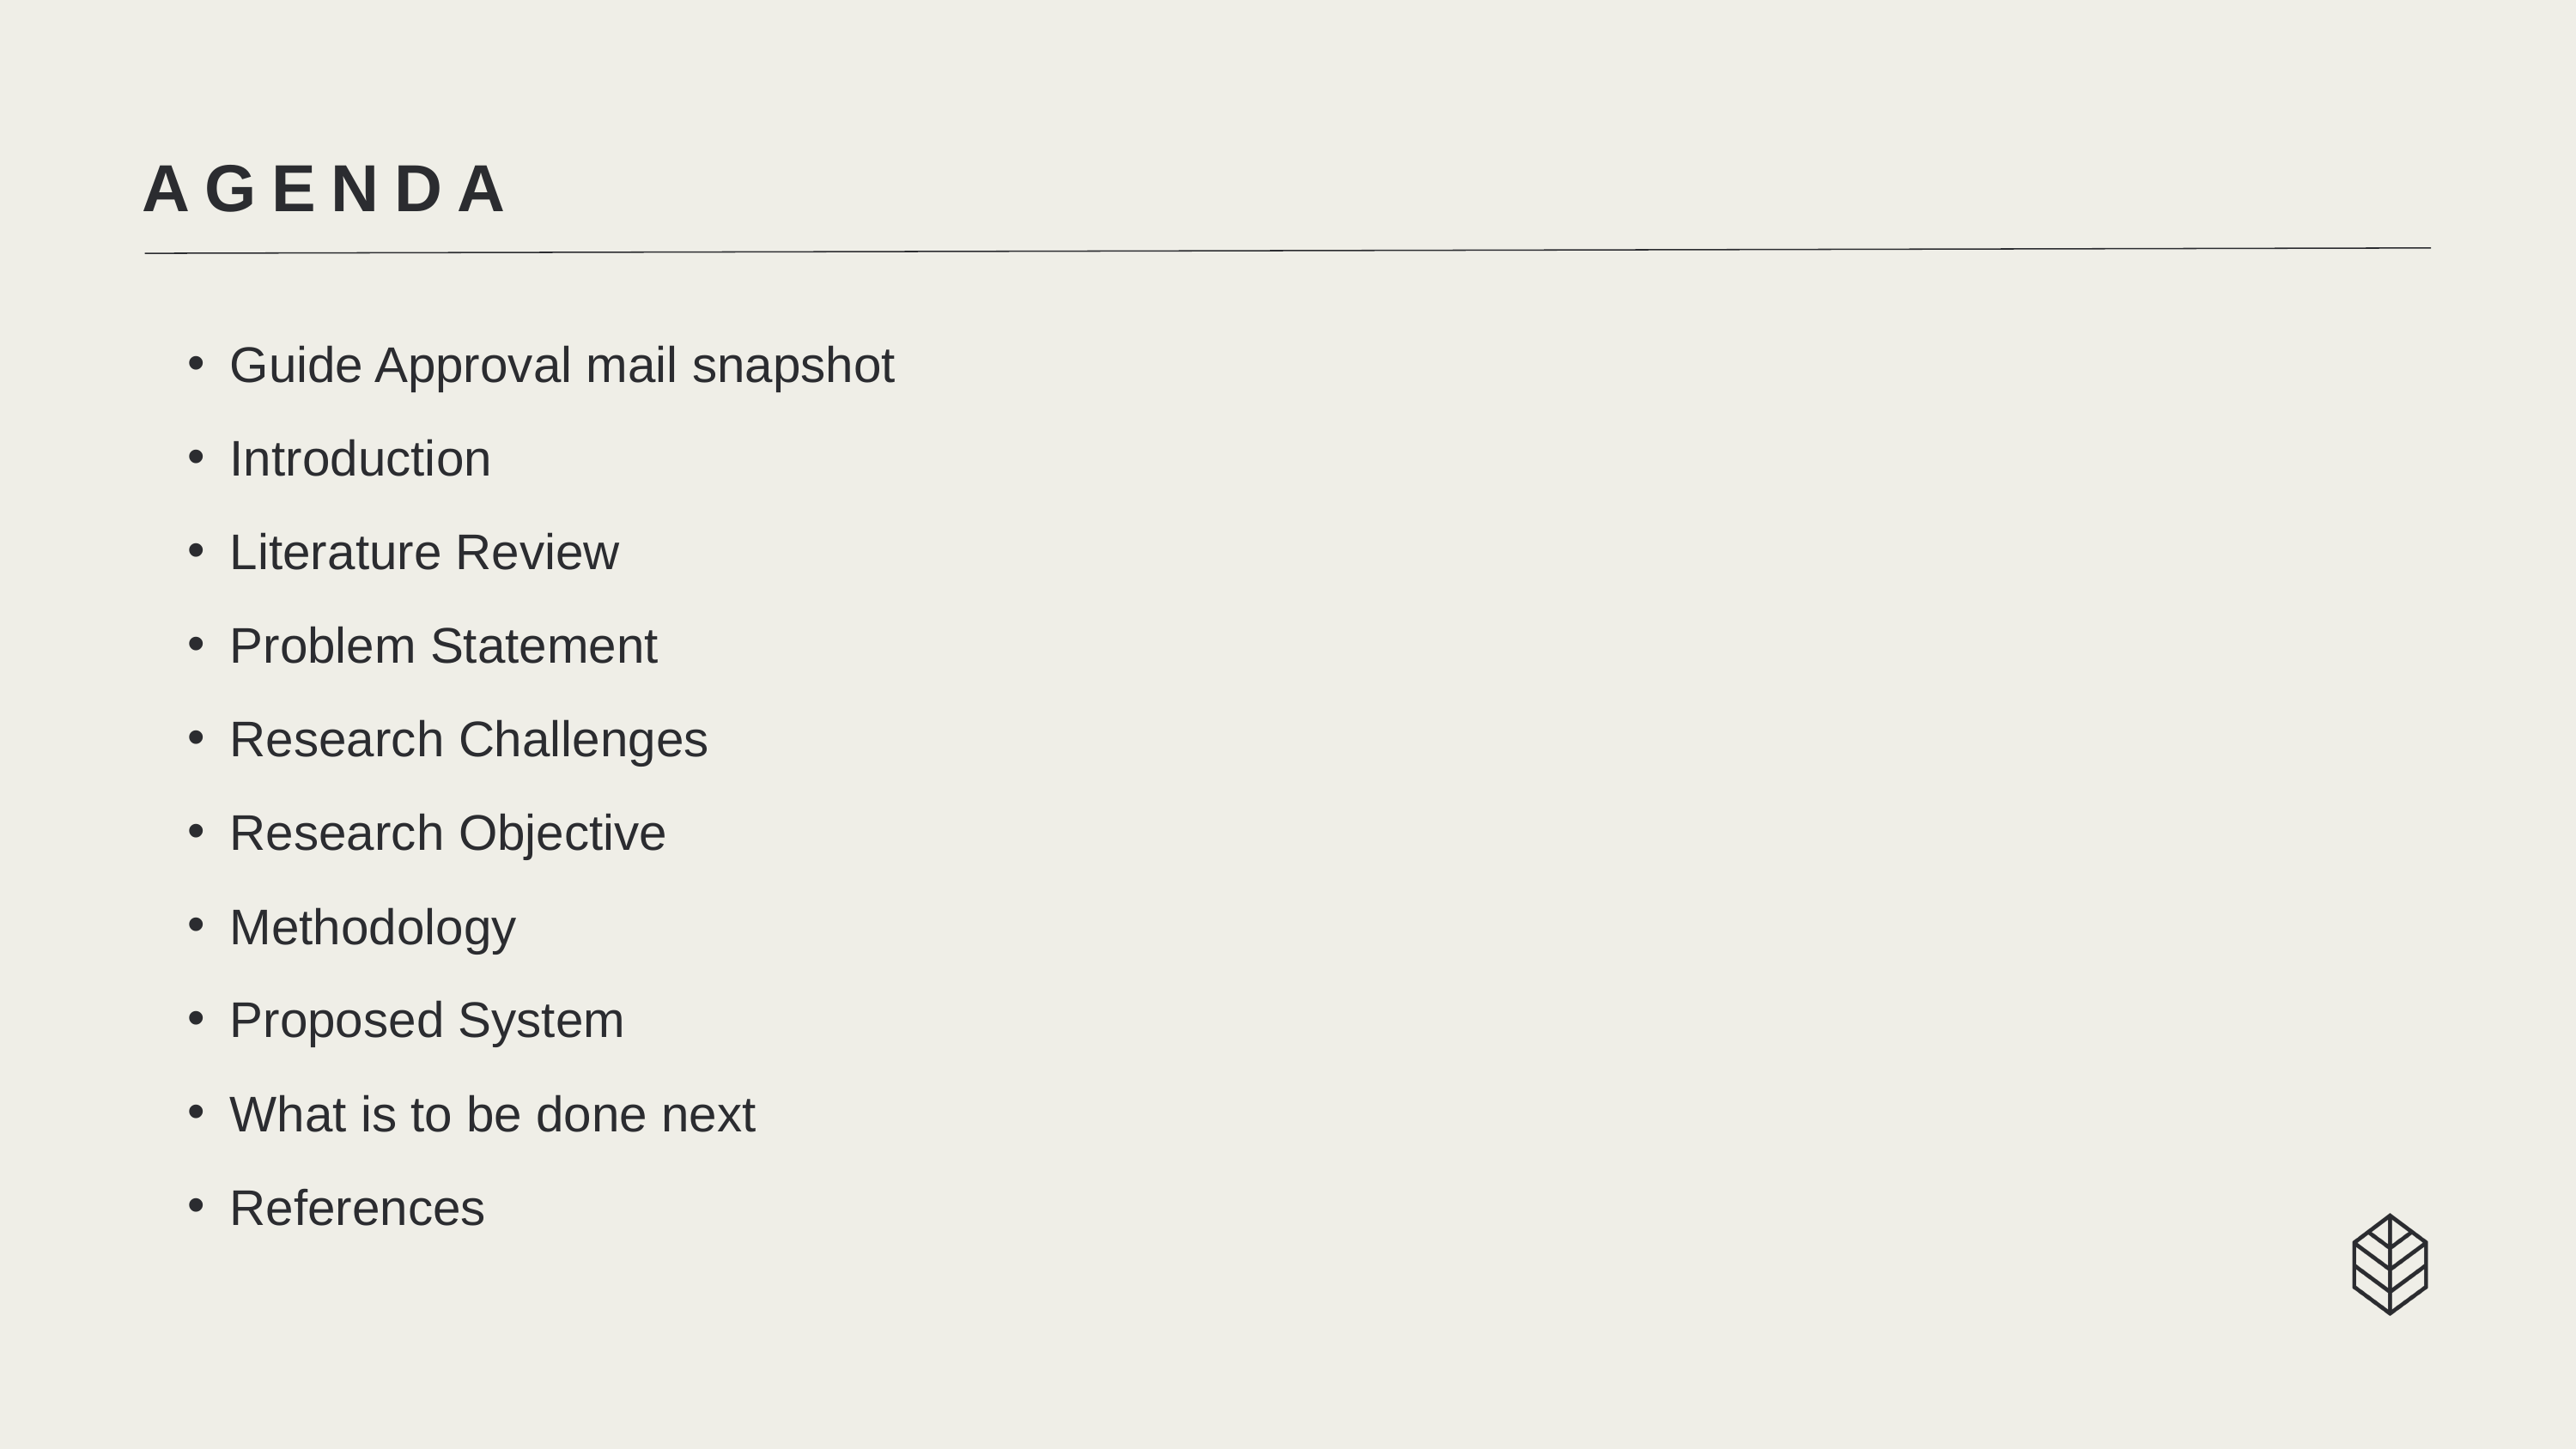

AGENDA

Guide Approval mail snapshot
Introduction
Literature Review
Problem Statement
Research Challenges
Research Objective
Methodology
Proposed System
What is to be done next
References